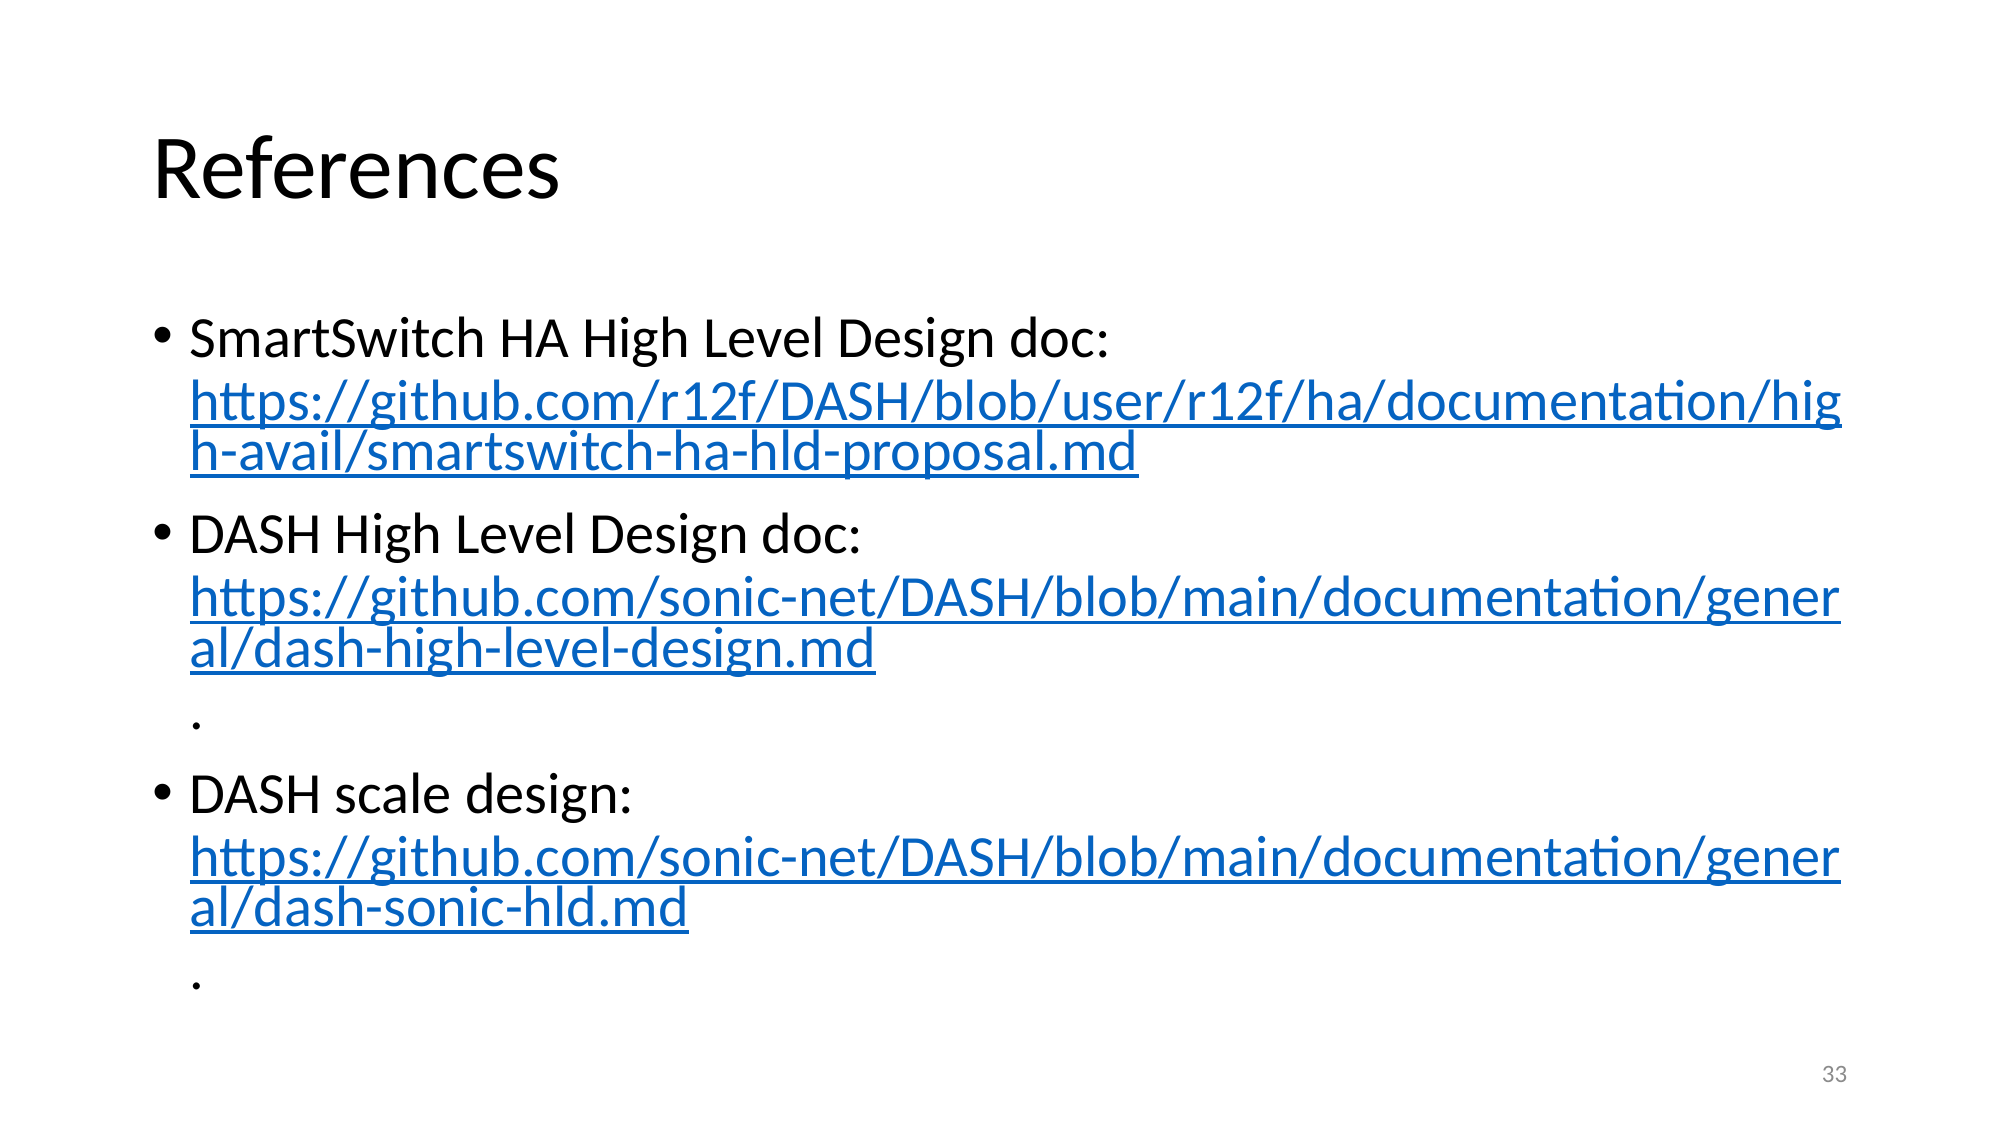

# References
SmartSwitch HA High Level Design doc: https://github.com/r12f/DASH/blob/user/r12f/ha/documentation/high-avail/smartswitch-ha-hld-proposal.md
DASH High Level Design doc: https://github.com/sonic-net/DASH/blob/main/documentation/general/dash-high-level-design.md.
DASH scale design: https://github.com/sonic-net/DASH/blob/main/documentation/general/dash-sonic-hld.md.
33